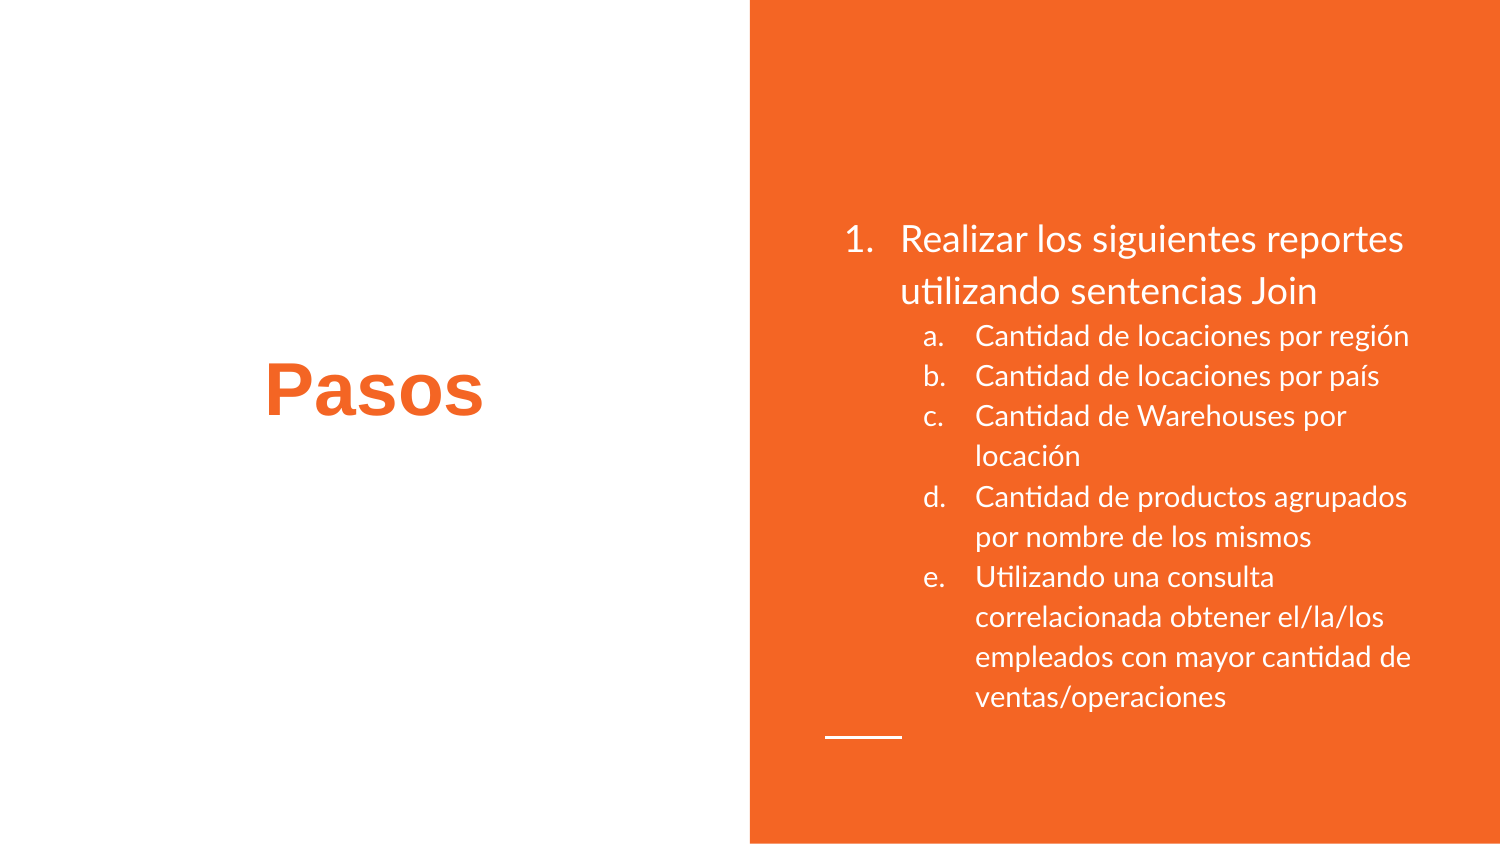

Realizar los siguientes reportes utilizando sentencias Join
Cantidad de locaciones por región
Cantidad de locaciones por país
Cantidad de Warehouses por locación
Cantidad de productos agrupados por nombre de los mismos
Utilizando una consulta correlacionada obtener el/la/los empleados con mayor cantidad de ventas/operaciones
# Pasos